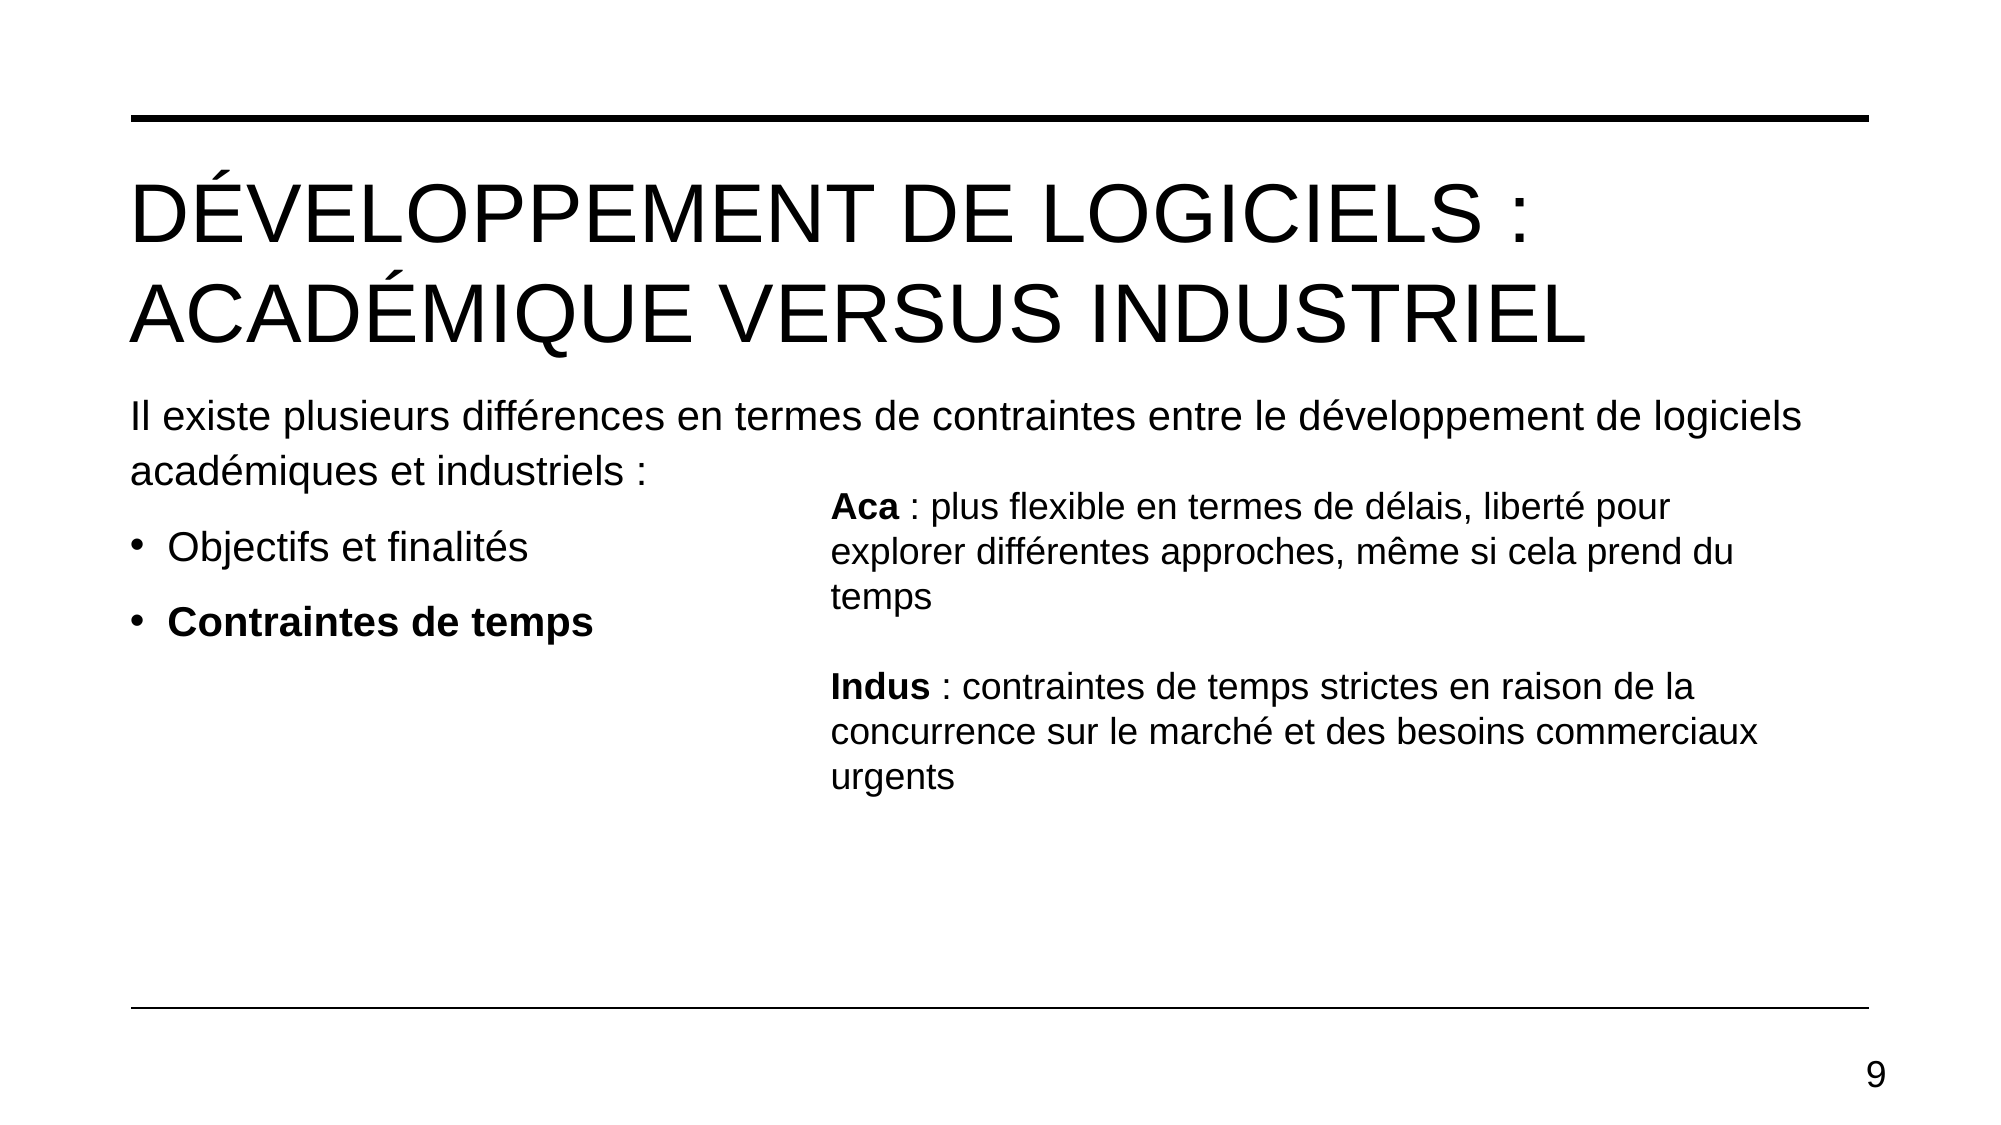

# Développement de logiciels : académique versus industriel
Il existe plusieurs différences en termes de contraintes entre le développement de logiciels académiques et industriels :
Objectifs et finalités
Contraintes de temps
Aca : plus flexible en termes de délais, liberté pour explorer différentes approches, même si cela prend du temps

Indus : contraintes de temps strictes en raison de la concurrence sur le marché et des besoins commerciaux urgents
9